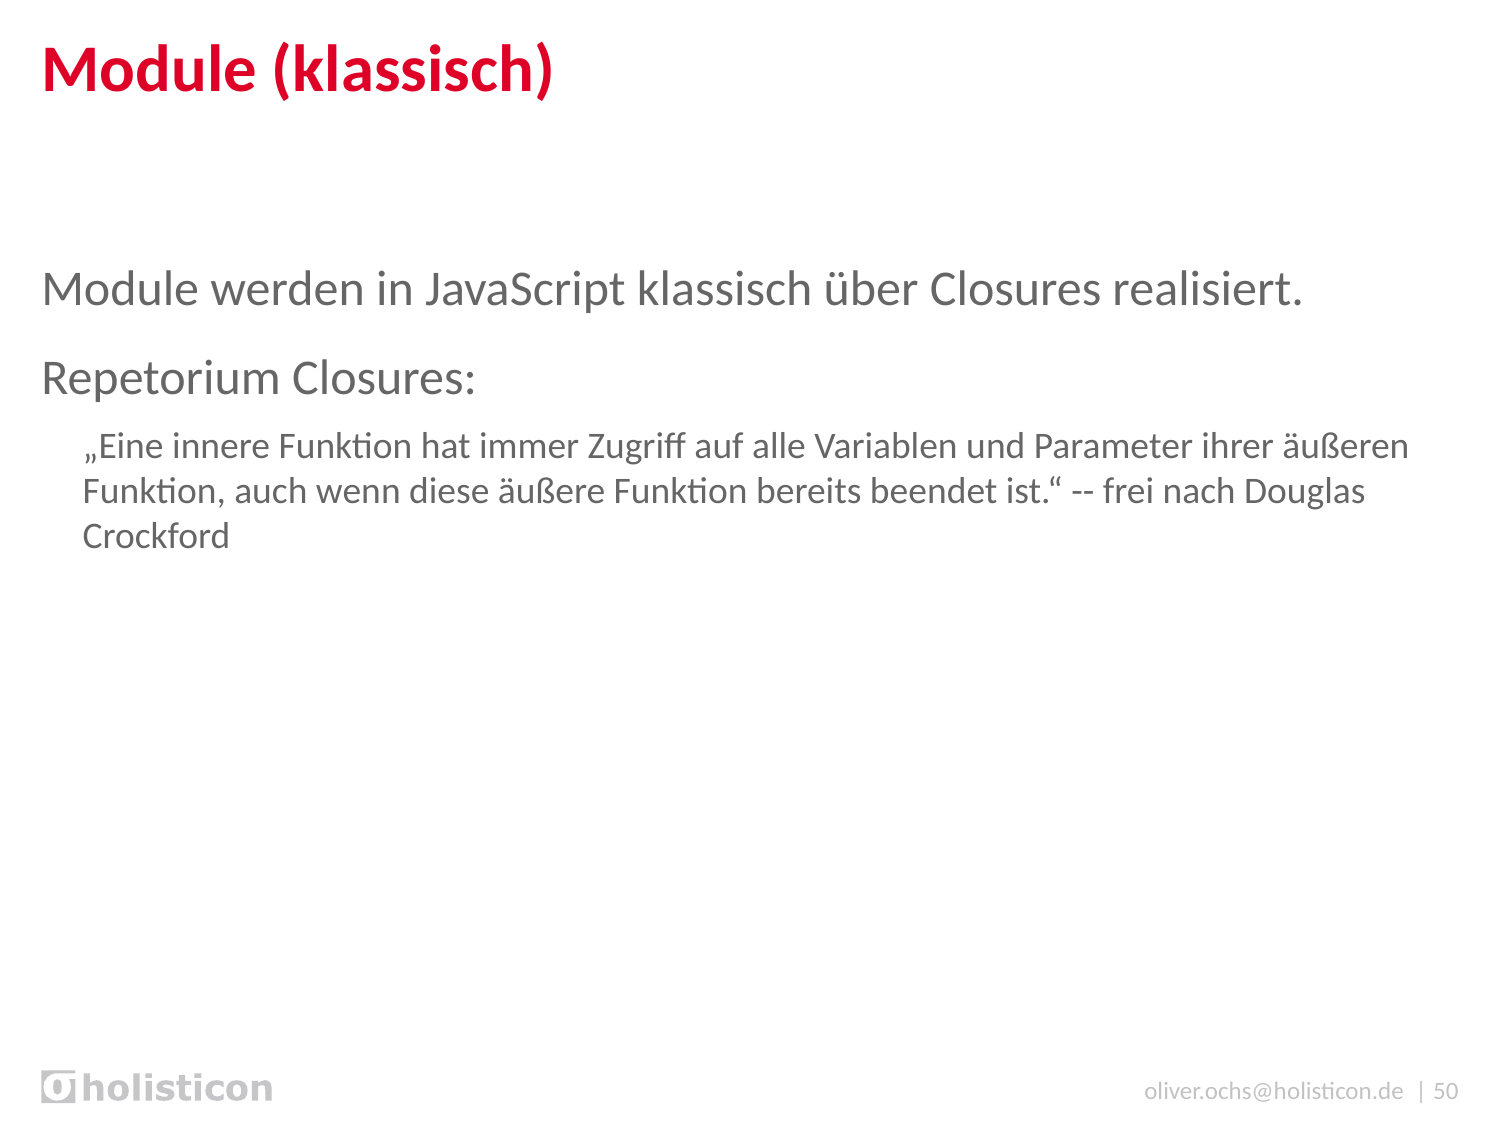

# Module (klassisch)
Module werden in JavaScript klassisch über Closures realisiert.
Repetorium Closures:
„Eine innere Funktion hat immer Zugriff auf alle Variablen und Parameter ihrer äußeren Funktion, auch wenn diese äußere Funktion bereits beendet ist.“ -- frei nach Douglas Crockford